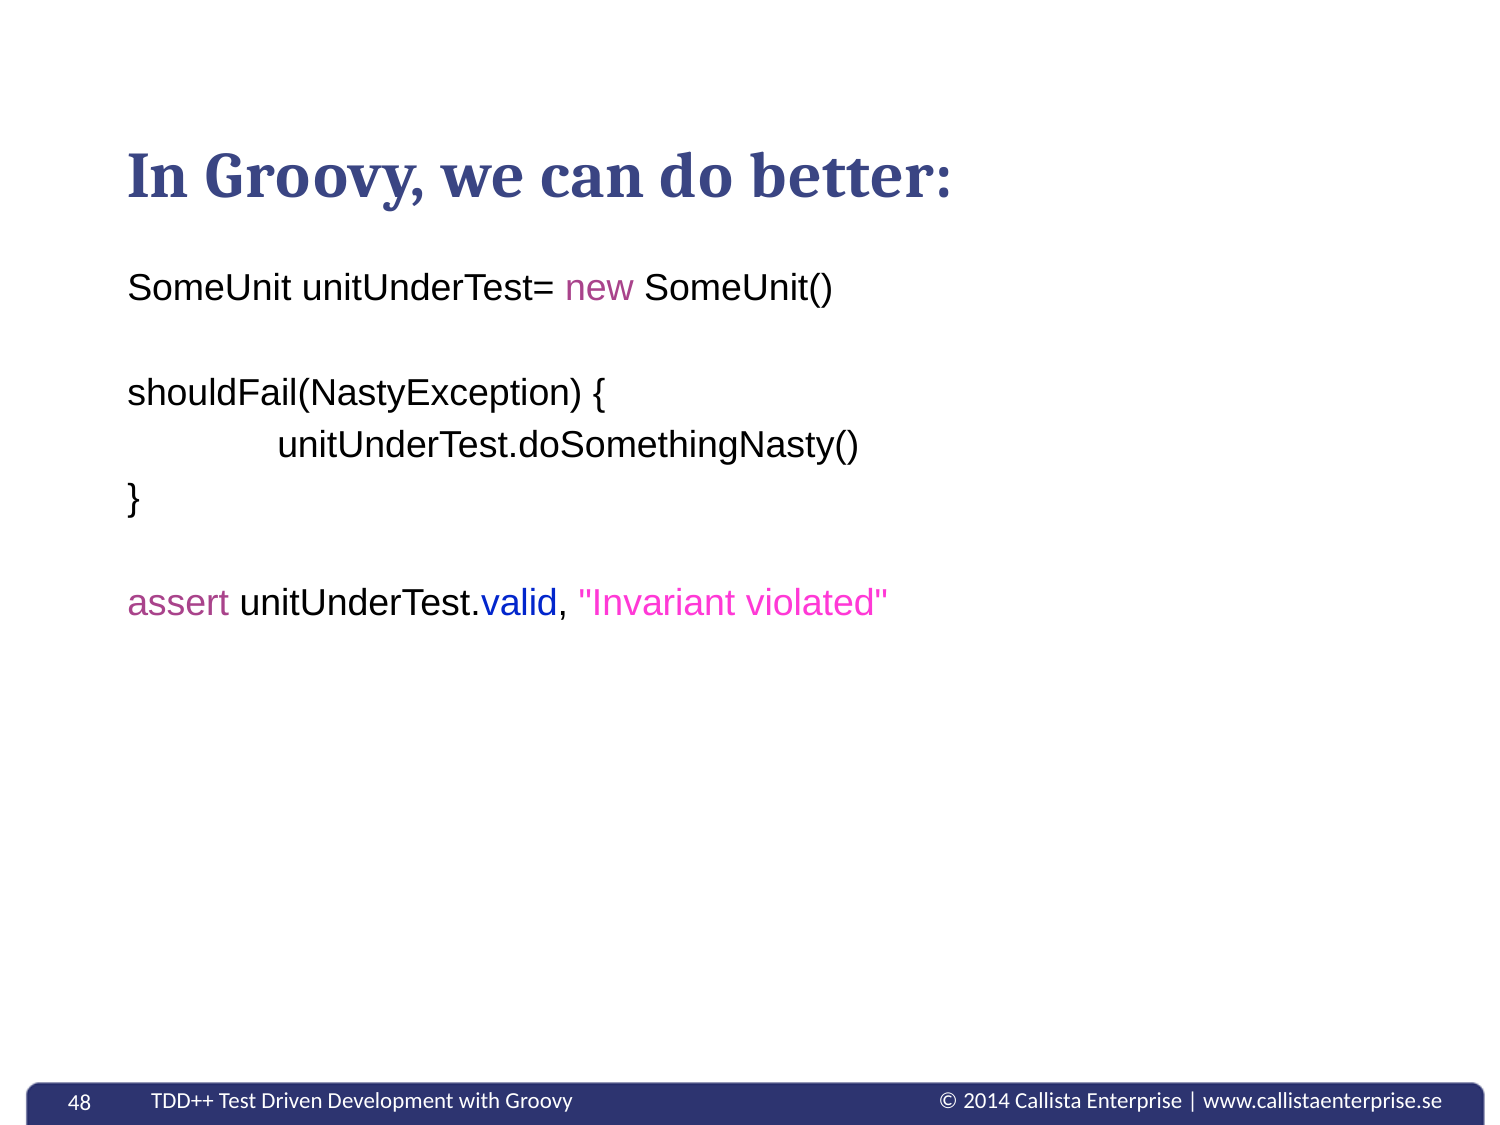

# In Groovy, we can do better:
SomeUnit unitUnderTest= new SomeUnit()

shouldFail(NastyException) {
	unitUnderTest.doSomethingNasty()
}

assert unitUnderTest.valid, "Invariant violated"